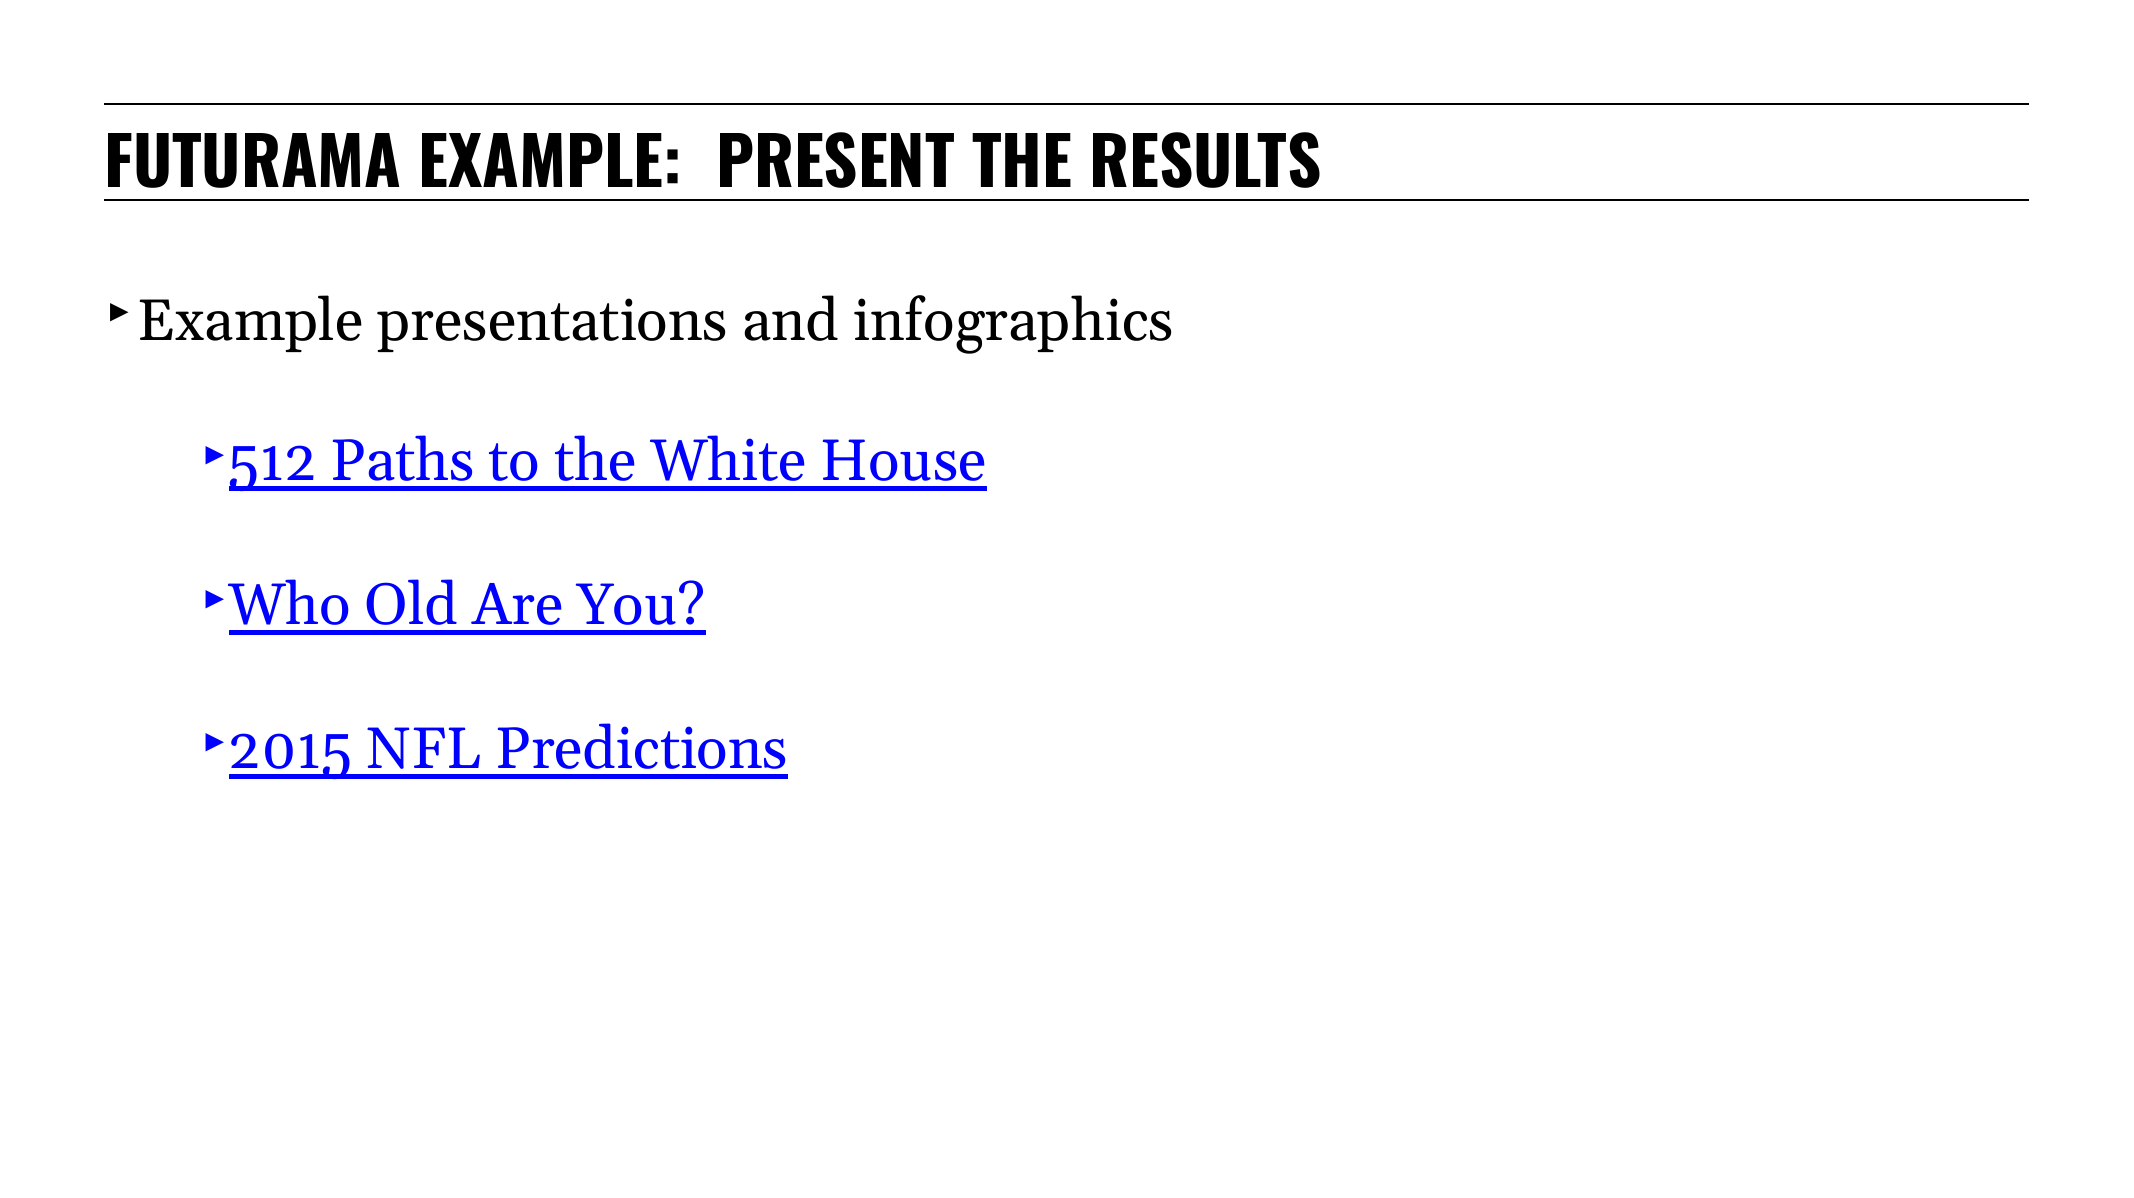

FUTURAMA EXAMPLE:  PRESENT THE RESULTS

Example presentations and infographics

512 Paths to the White House

Who Old Are You?

2015 NFL Predictions